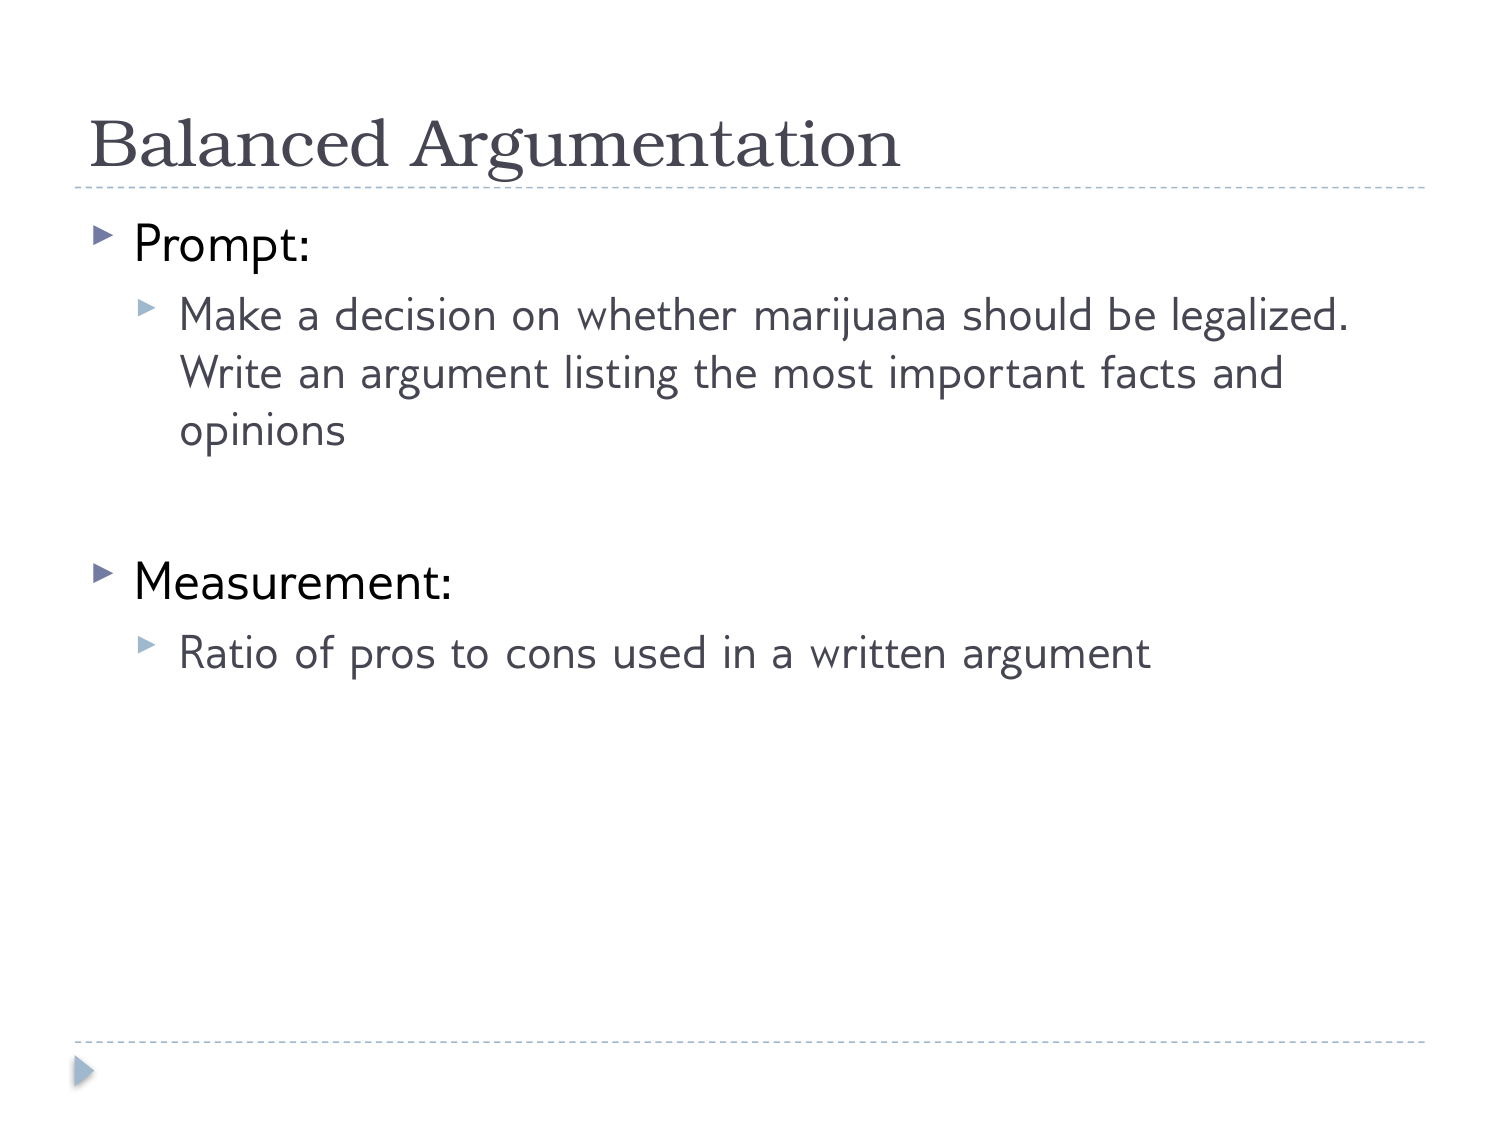

# Balanced Argumentation
Prompt:
Make a decision on whether marijuana should be legalized. Write an argument listing the most important facts and opinions

Measurement:
Ratio of pros to cons used in a written argument